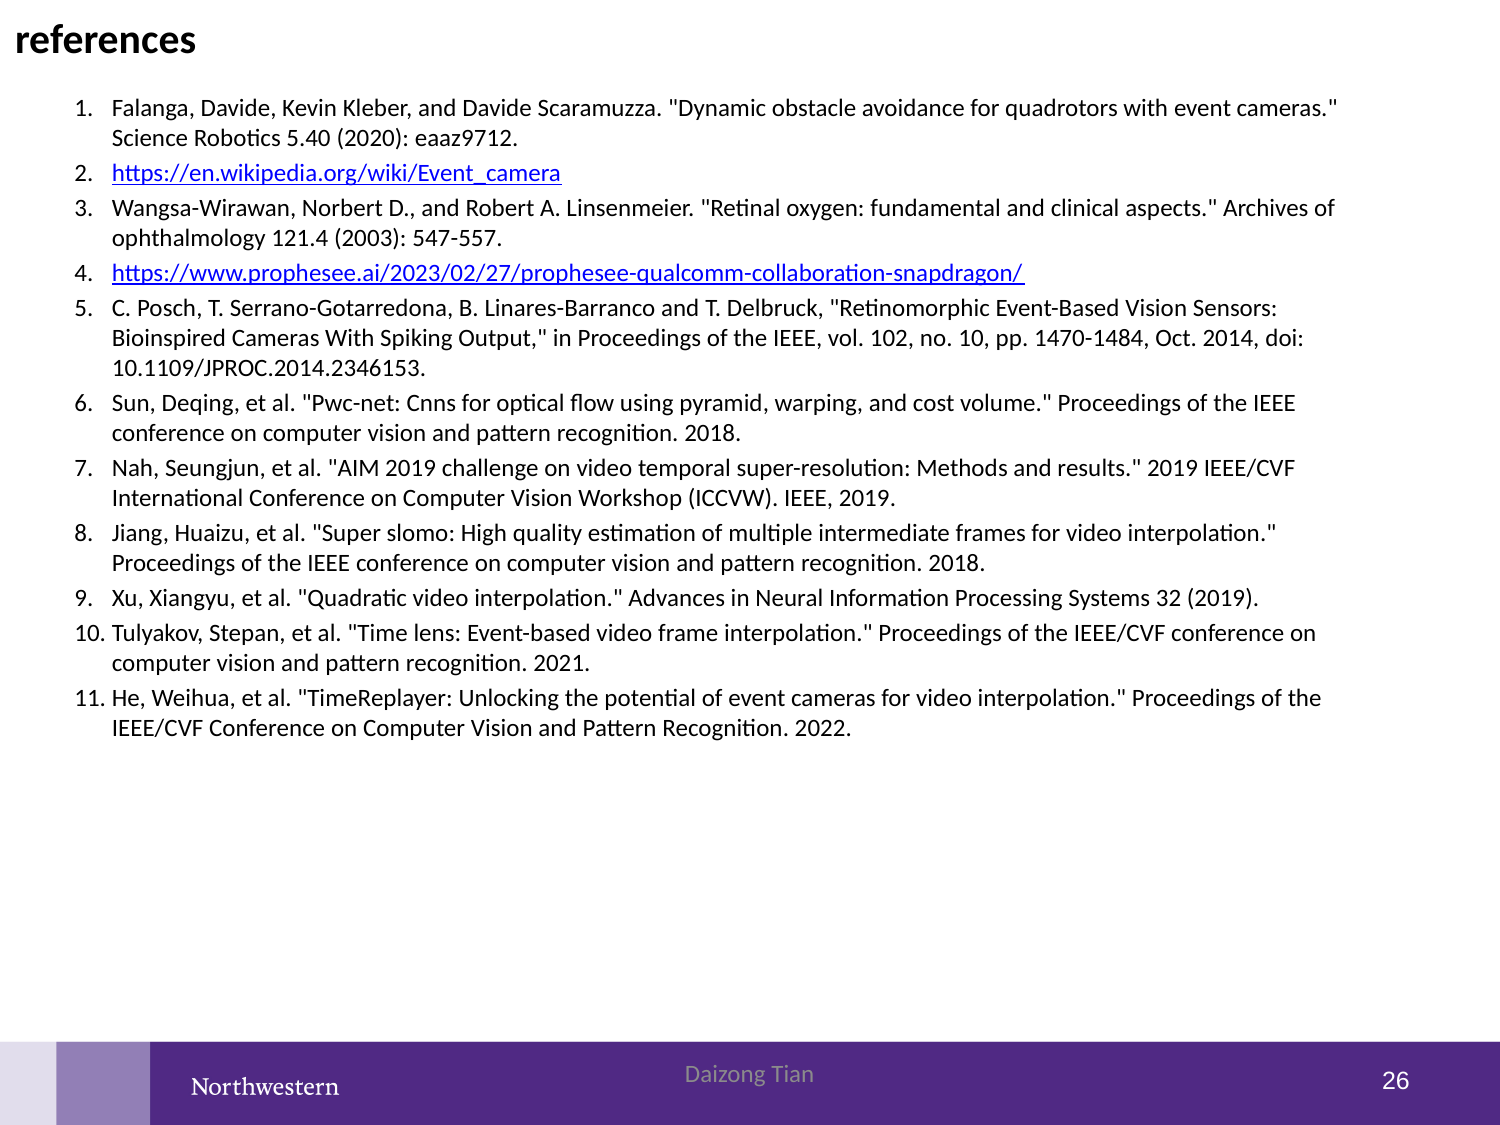

# references
Falanga, Davide, Kevin Kleber, and Davide Scaramuzza. "Dynamic obstacle avoidance for quadrotors with event cameras." Science Robotics 5.40 (2020): eaaz9712.
https://en.wikipedia.org/wiki/Event_camera
Wangsa-Wirawan, Norbert D., and Robert A. Linsenmeier. "Retinal oxygen: fundamental and clinical aspects." Archives of ophthalmology 121.4 (2003): 547-557.
https://www.prophesee.ai/2023/02/27/prophesee-qualcomm-collaboration-snapdragon/
C. Posch, T. Serrano-Gotarredona, B. Linares-Barranco and T. Delbruck, "Retinomorphic Event-Based Vision Sensors: Bioinspired Cameras With Spiking Output," in Proceedings of the IEEE, vol. 102, no. 10, pp. 1470-1484, Oct. 2014, doi: 10.1109/JPROC.2014.2346153.
Sun, Deqing, et al. "Pwc-net: Cnns for optical flow using pyramid, warping, and cost volume." Proceedings of the IEEE conference on computer vision and pattern recognition. 2018.
Nah, Seungjun, et al. "AIM 2019 challenge on video temporal super-resolution: Methods and results." 2019 IEEE/CVF International Conference on Computer Vision Workshop (ICCVW). IEEE, 2019.
Jiang, Huaizu, et al. "Super slomo: High quality estimation of multiple intermediate frames for video interpolation." Proceedings of the IEEE conference on computer vision and pattern recognition. 2018.
Xu, Xiangyu, et al. "Quadratic video interpolation." Advances in Neural Information Processing Systems 32 (2019).
Tulyakov, Stepan, et al. "Time lens: Event-based video frame interpolation." Proceedings of the IEEE/CVF conference on computer vision and pattern recognition. 2021.
He, Weihua, et al. "TimeReplayer: Unlocking the potential of event cameras for video interpolation." Proceedings of the IEEE/CVF Conference on Computer Vision and Pattern Recognition. 2022.

Daizong Tian
26